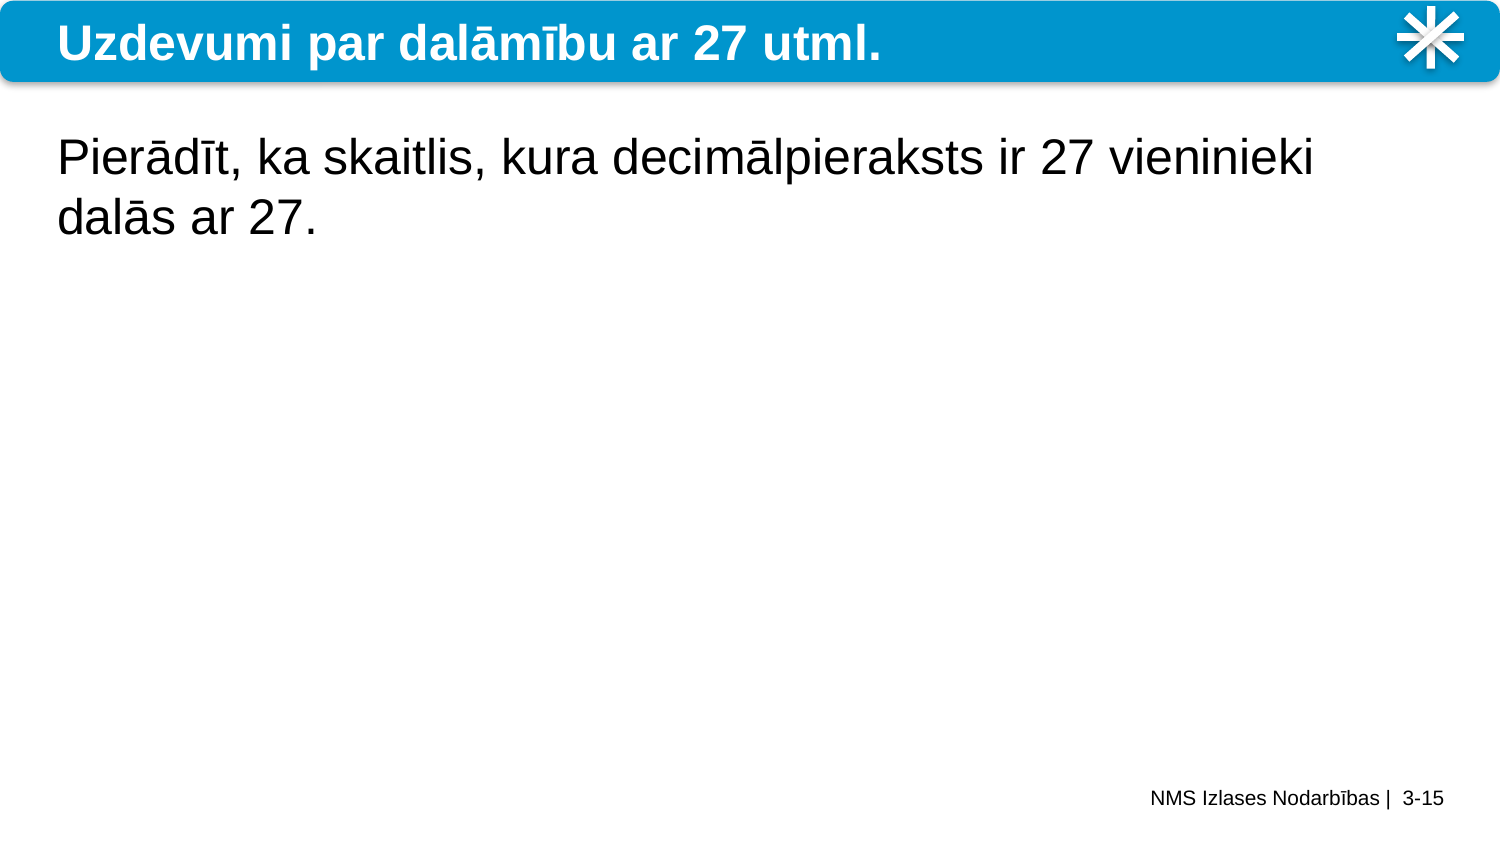

# Uzdevumi par dalāmību ar 27 utml.
Pierādīt, ka skaitlis, kura decimālpieraksts ir 27 vieninieki dalās ar 27.